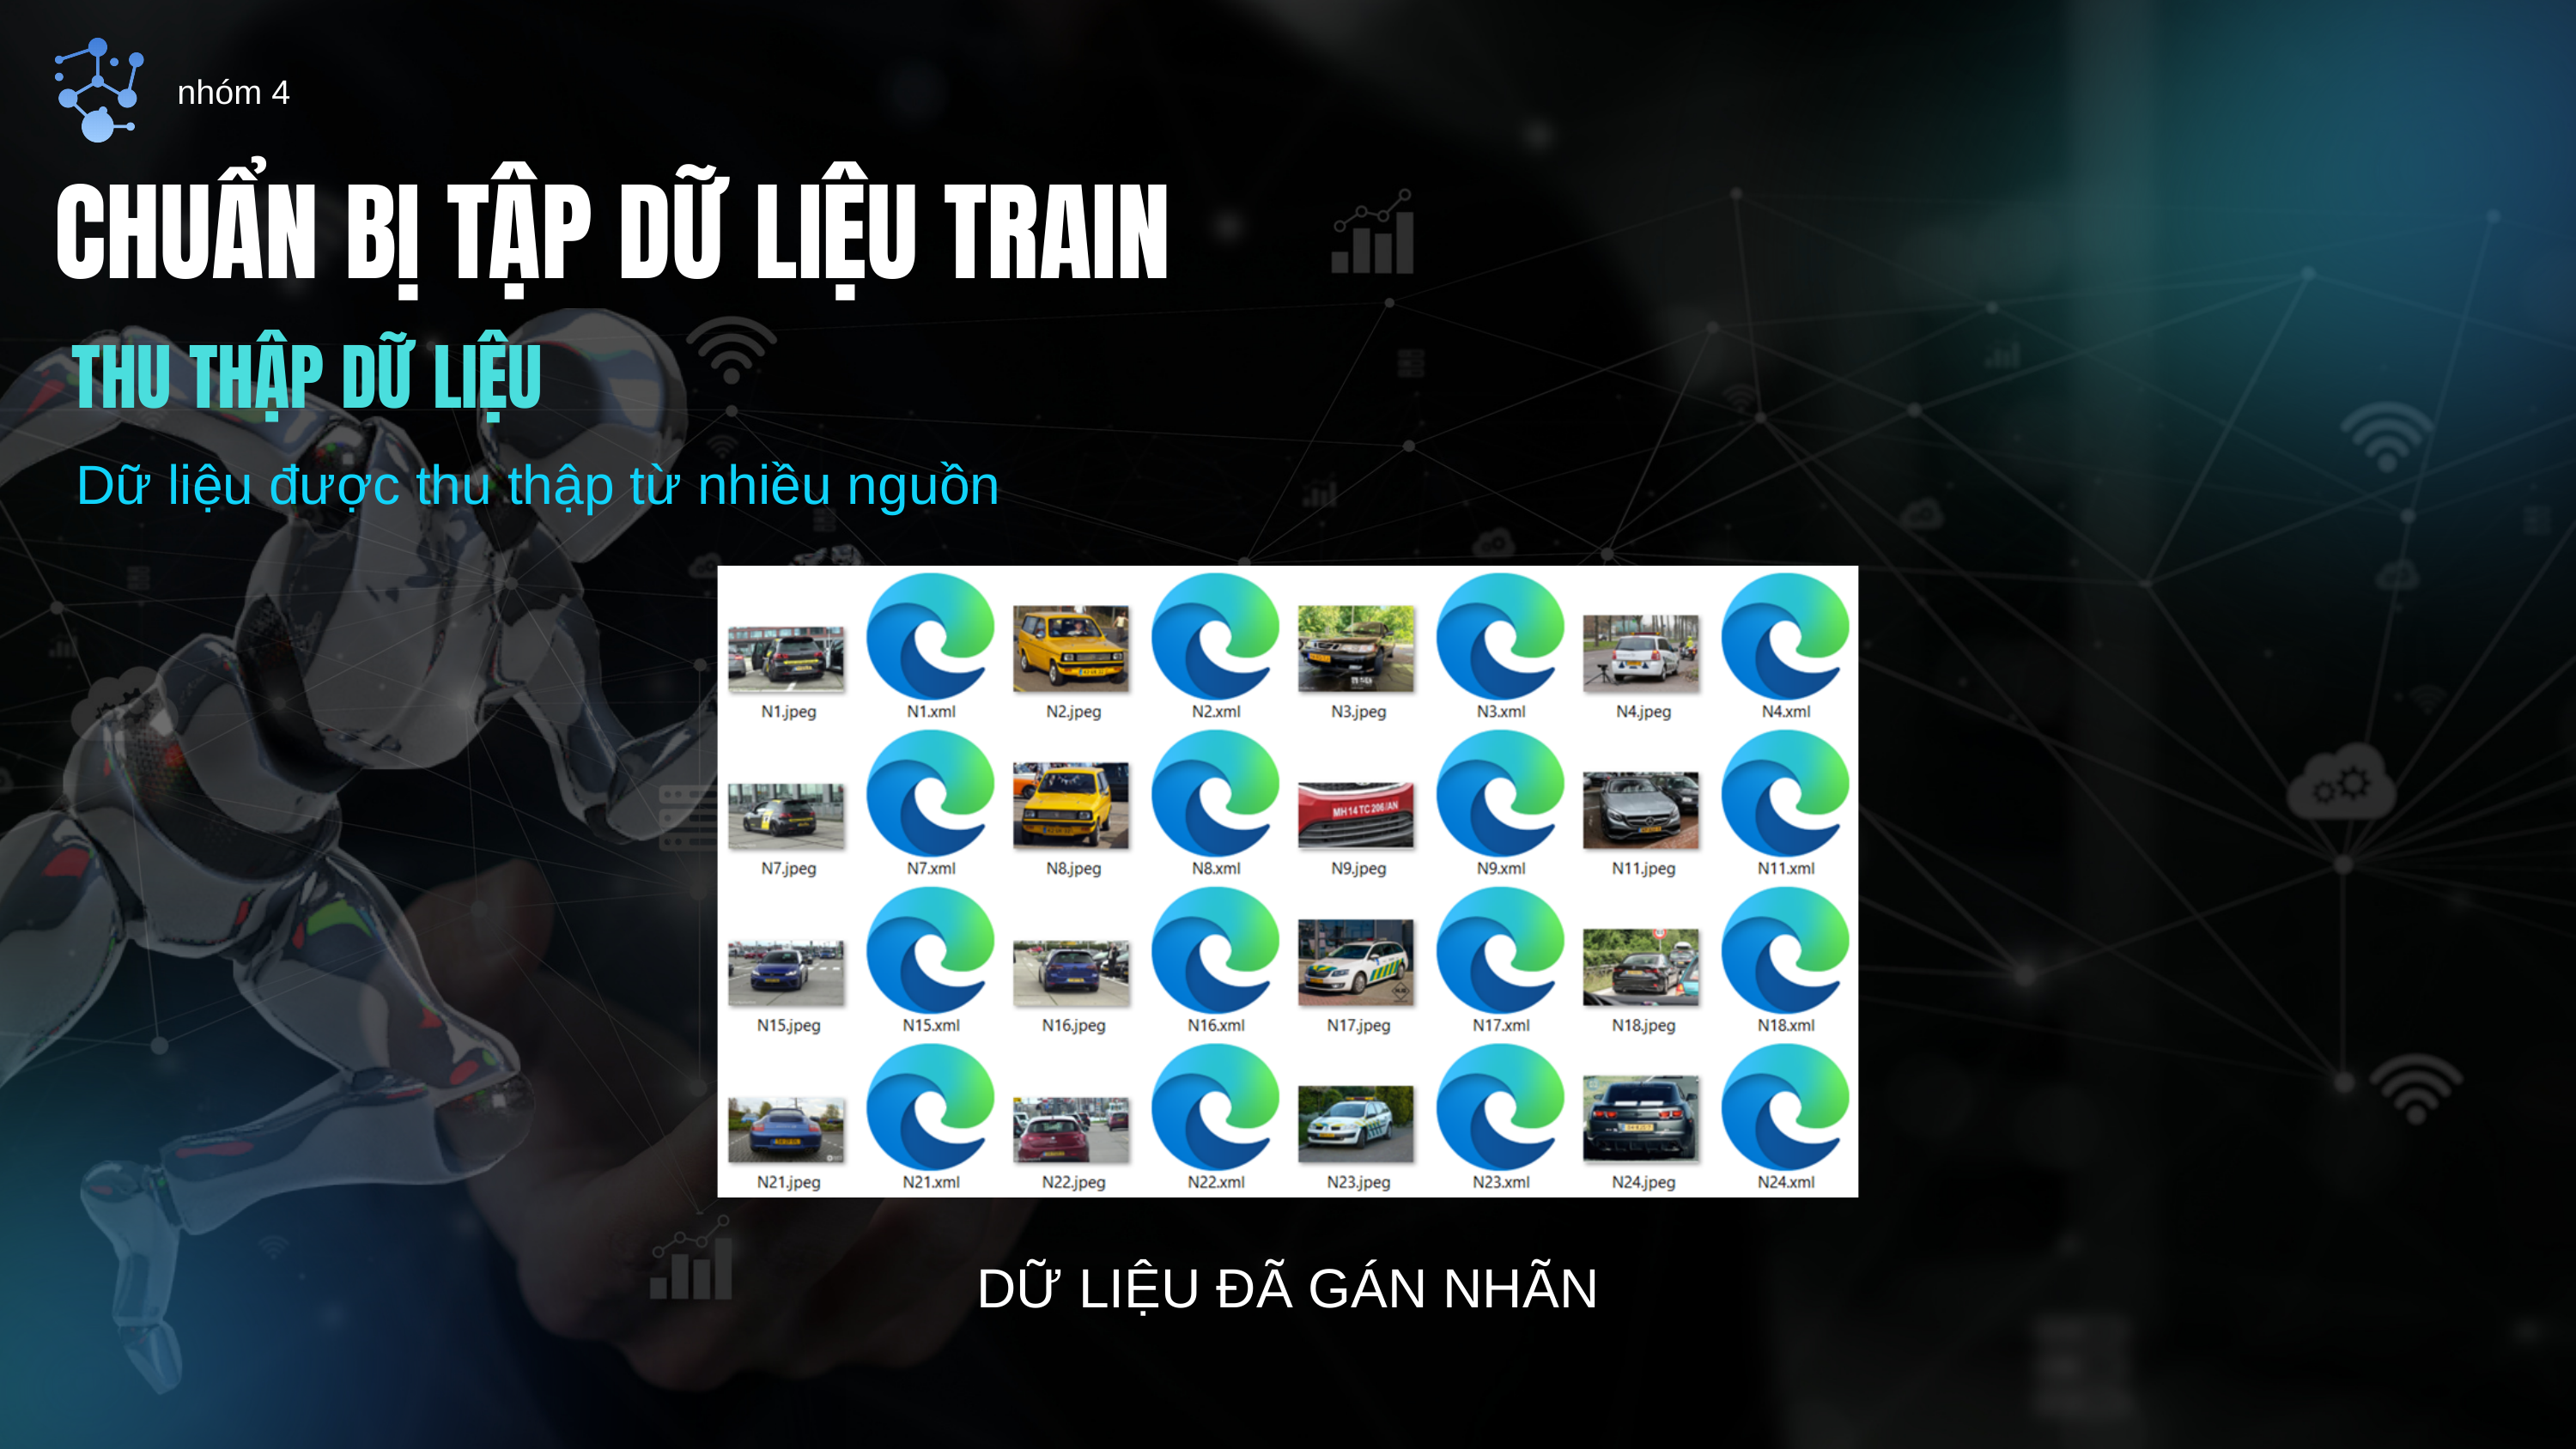

nhóm 4
CHUẨN BỊ TẬP DỮ LIỆU TRAIN

THU THẬP DỮ LIỆU
Dữ liệu được thu thập từ nhiều nguồn

DỮ LIỆU ĐÃ GÁN NHÃN